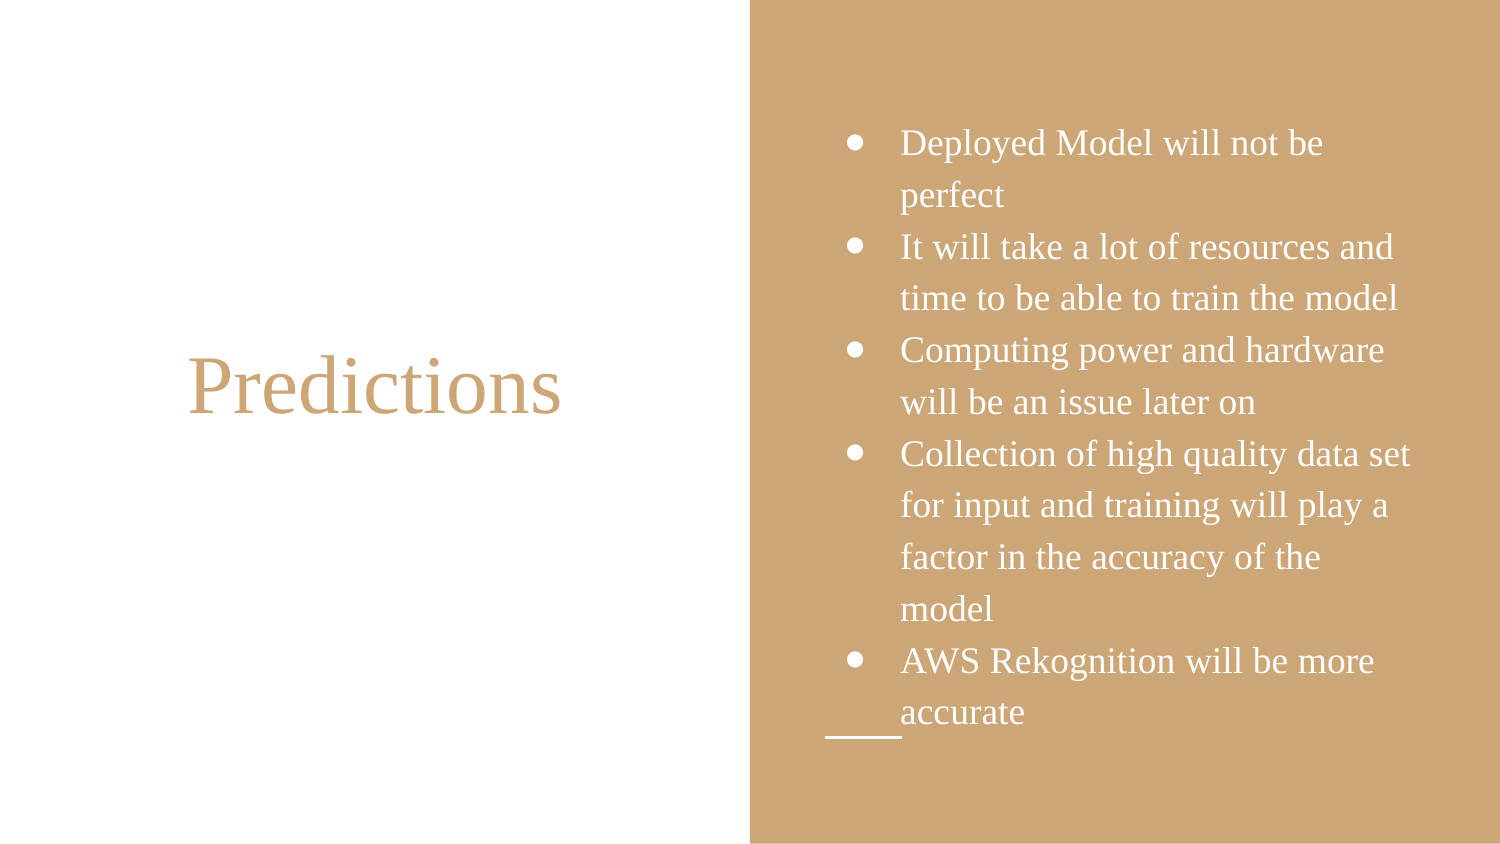

Deployed Model will not be perfect
It will take a lot of resources and time to be able to train the model
Computing power and hardware will be an issue later on
Collection of high quality data set for input and training will play a factor in the accuracy of the model
AWS Rekognition will be more accurate
# Predictions